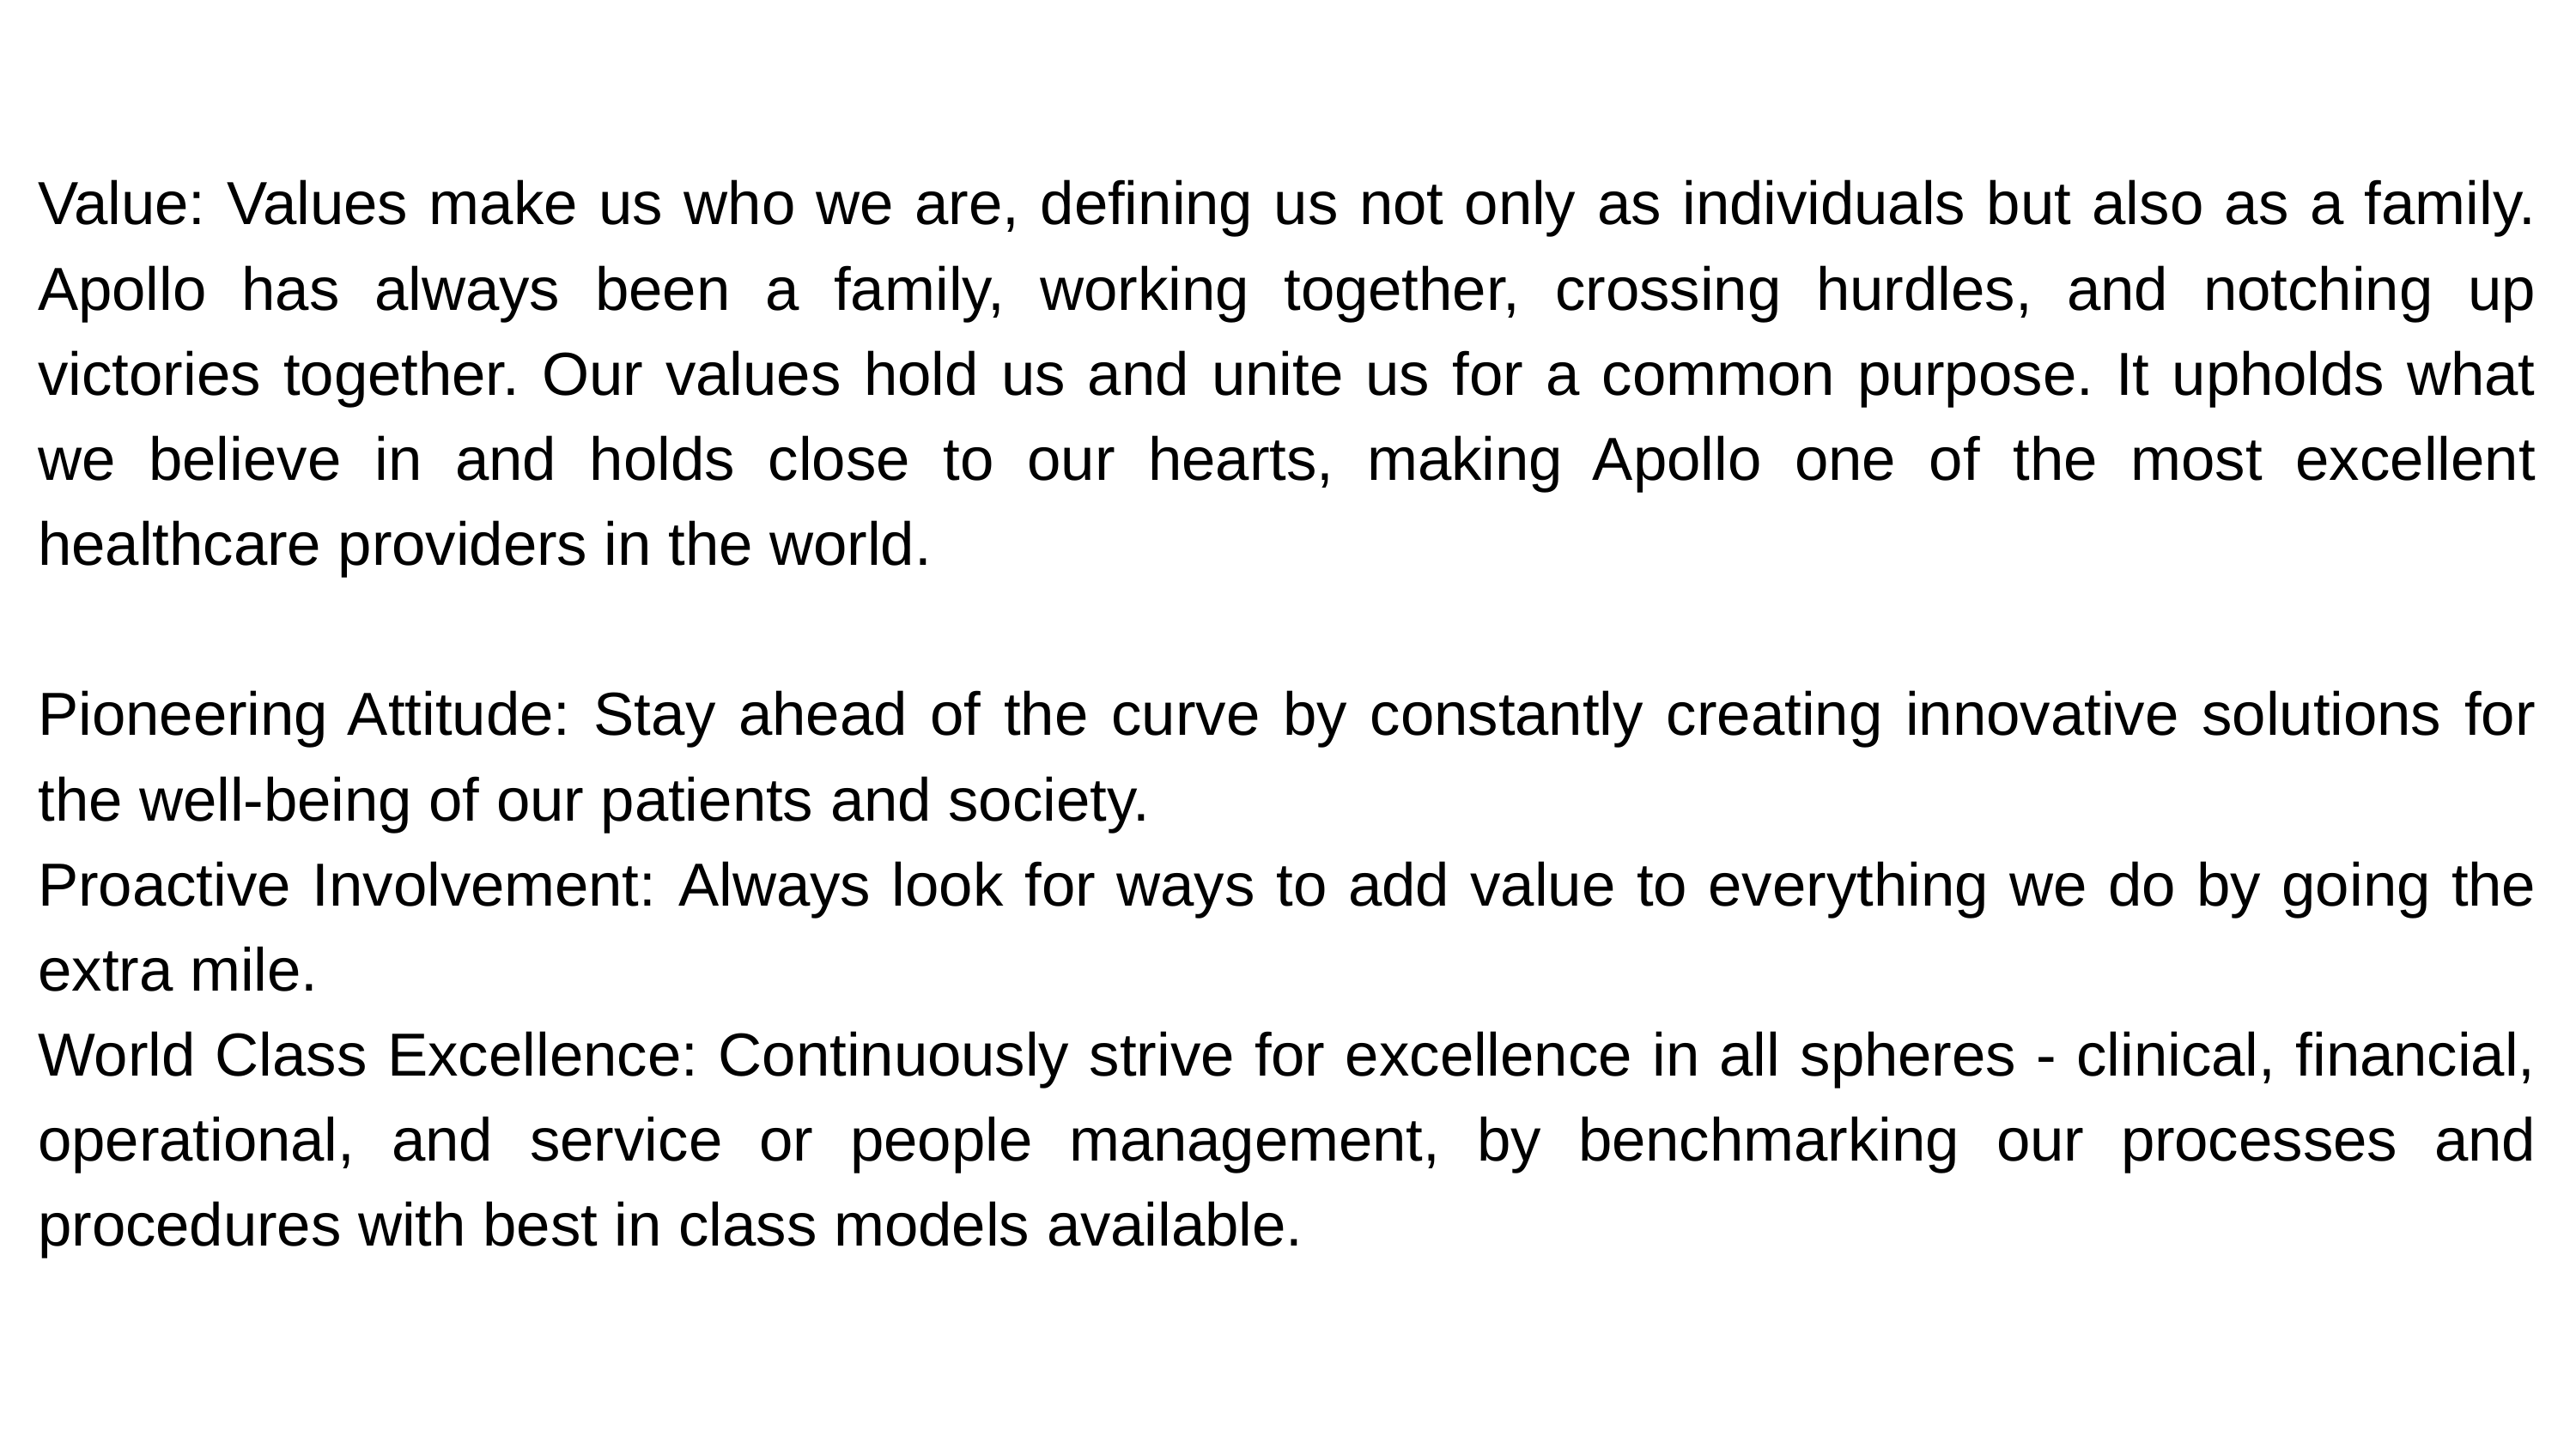

Value: Values make us who we are, defining us not only as individuals but also as a family. Apollo has always been a family, working together, crossing hurdles, and notching up victories together. Our values hold us and unite us for a common purpose. It upholds what we believe in and holds close to our hearts, making Apollo one of the most excellent healthcare providers in the world.

Pioneering Attitude: Stay ahead of the curve by constantly creating innovative solutions for the well-being of our patients and society.
Proactive Involvement: Always look for ways to add value to everything we do by going the extra mile.
World Class Excellence: Continuously strive for excellence in all spheres - clinical, financial, operational, and service or people management, by benchmarking our processes and procedures with best in class models available.